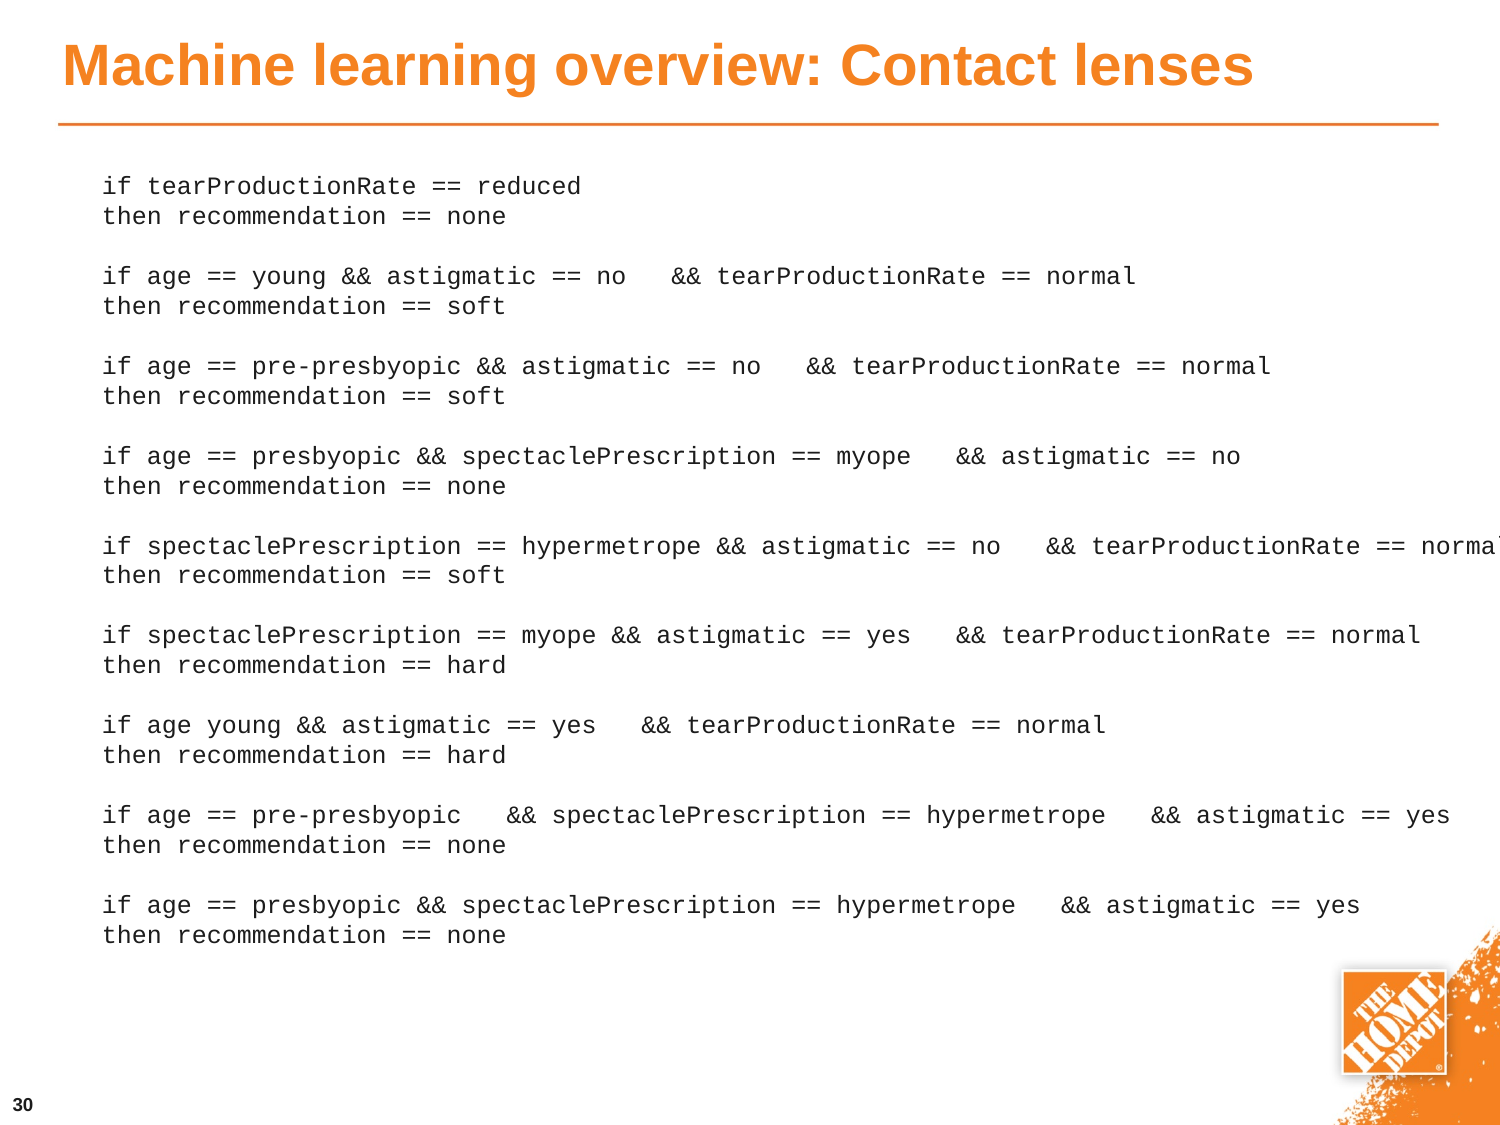

# Machine learning overview: Contact lenses
if tearProductionRate == reduced
then recommendation == none

if age == young && astigmatic == no   && tearProductionRate == normal
then recommendation == soft

if age == pre-presbyopic && astigmatic == no   && tearProductionRate == normal
then recommendation == soft

if age == presbyopic && spectaclePrescription == myope   && astigmatic == no
then recommendation == none

if spectaclePrescription == hypermetrope && astigmatic == no   && tearProductionRate == normal
then recommendation == soft

if spectaclePrescription == myope && astigmatic == yes   && tearProductionRate == normal
then recommendation == hard

if age young && astigmatic == yes   && tearProductionRate == normal
then recommendation == hard

if age == pre-presbyopic   && spectaclePrescription == hypermetrope   && astigmatic == yes
then recommendation == none

if age == presbyopic && spectaclePrescription == hypermetrope   && astigmatic == yes
then recommendation == none

30